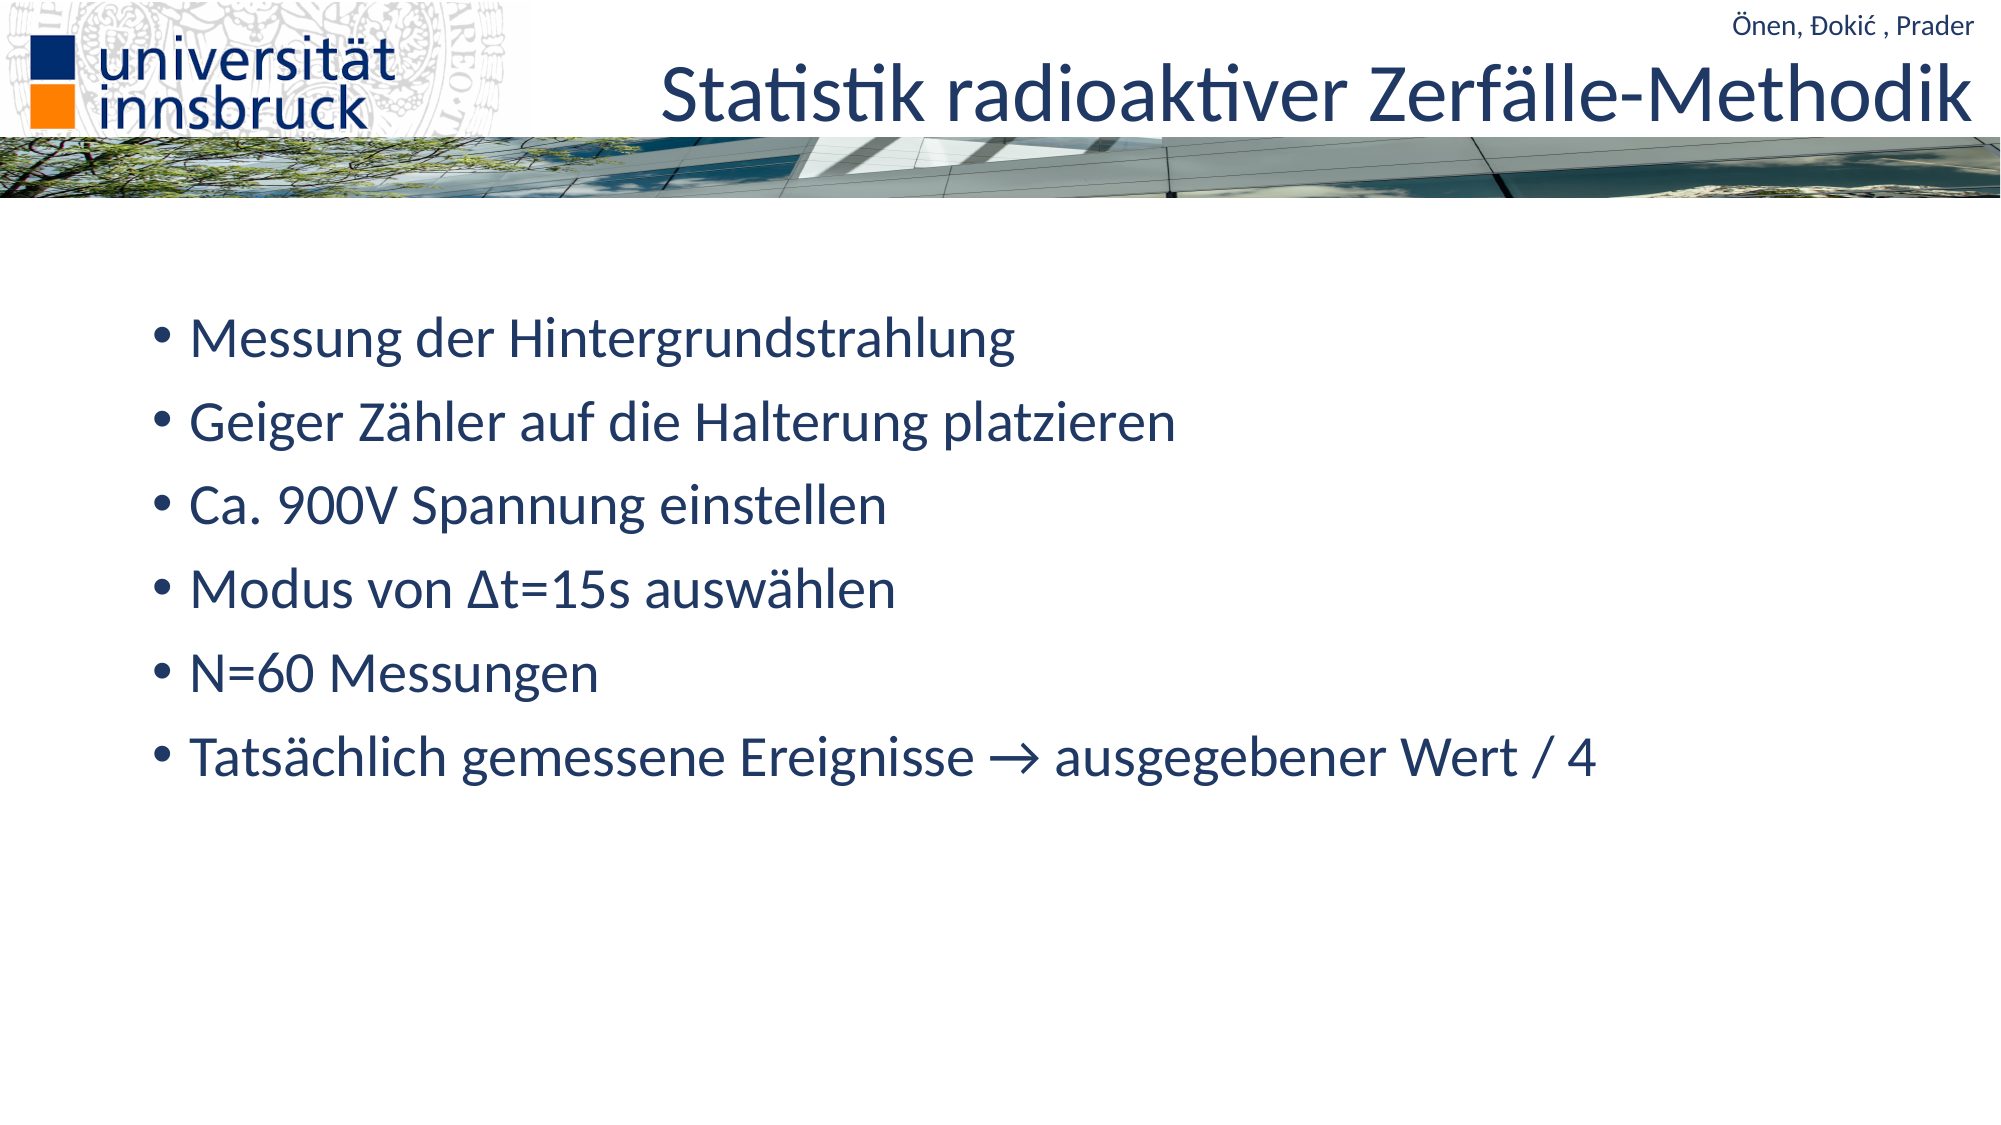

# Statistik radioaktiver Zerfälle-Methodik
Messung der Hintergrundstrahlung
Geiger Zähler auf die Halterung platzieren
Ca. 900V Spannung einstellen
Modus von Δt=15s auswählen
N=60 Messungen
Tatsächlich gemessene Ereignisse → ausgegebener Wert / 4